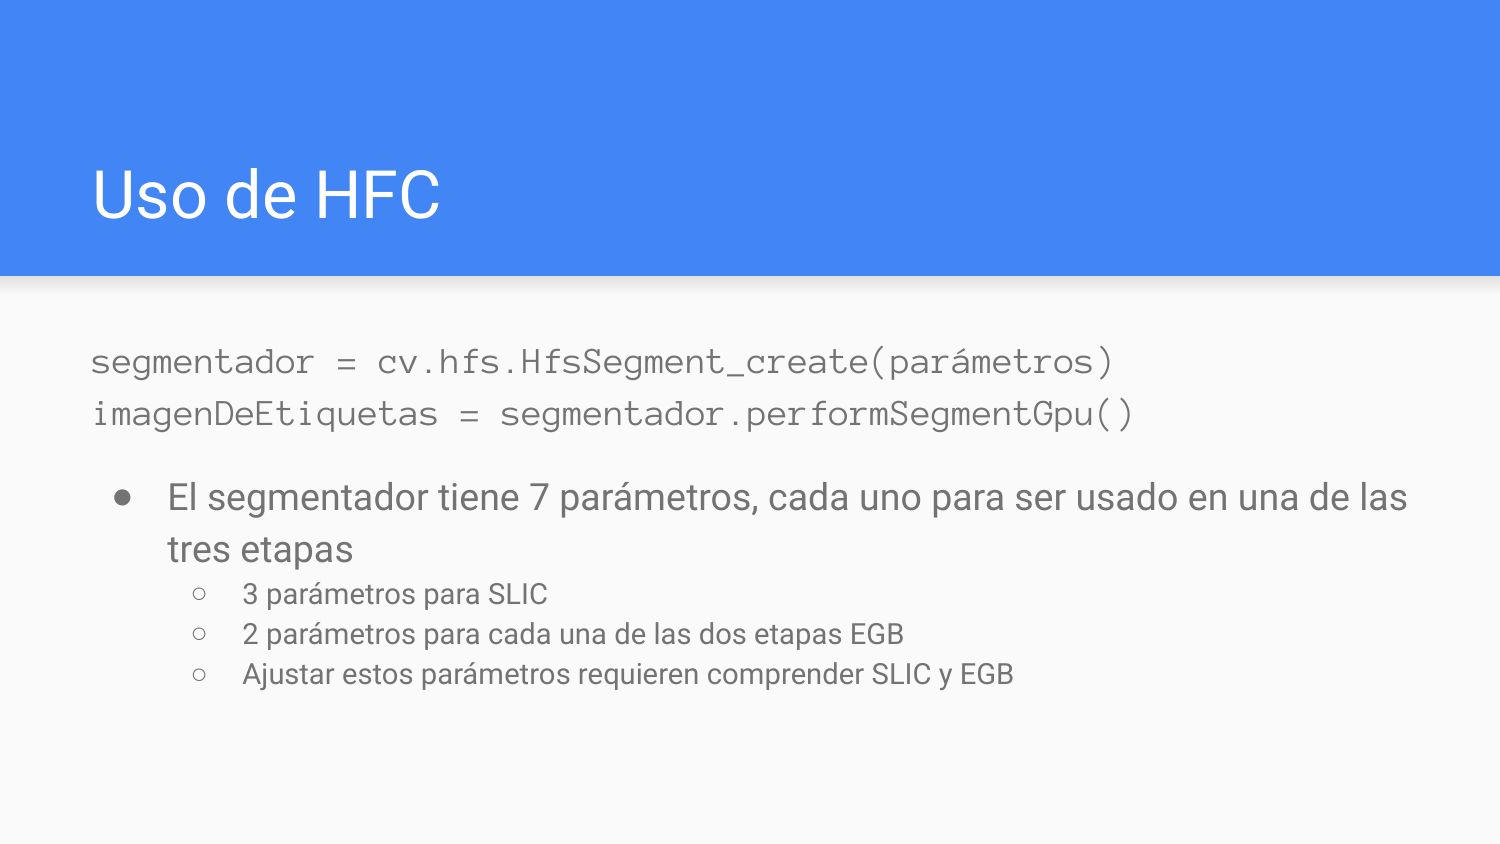

# Uso de HFC
segmentador = cv.hfs.HfsSegment_create(parámetros)
imagenDeEtiquetas = segmentador.performSegmentGpu()
El segmentador tiene 7 parámetros, cada uno para ser usado en una de las tres etapas
3 parámetros para SLIC
2 parámetros para cada una de las dos etapas EGB
Ajustar estos parámetros requieren comprender SLIC y EGB